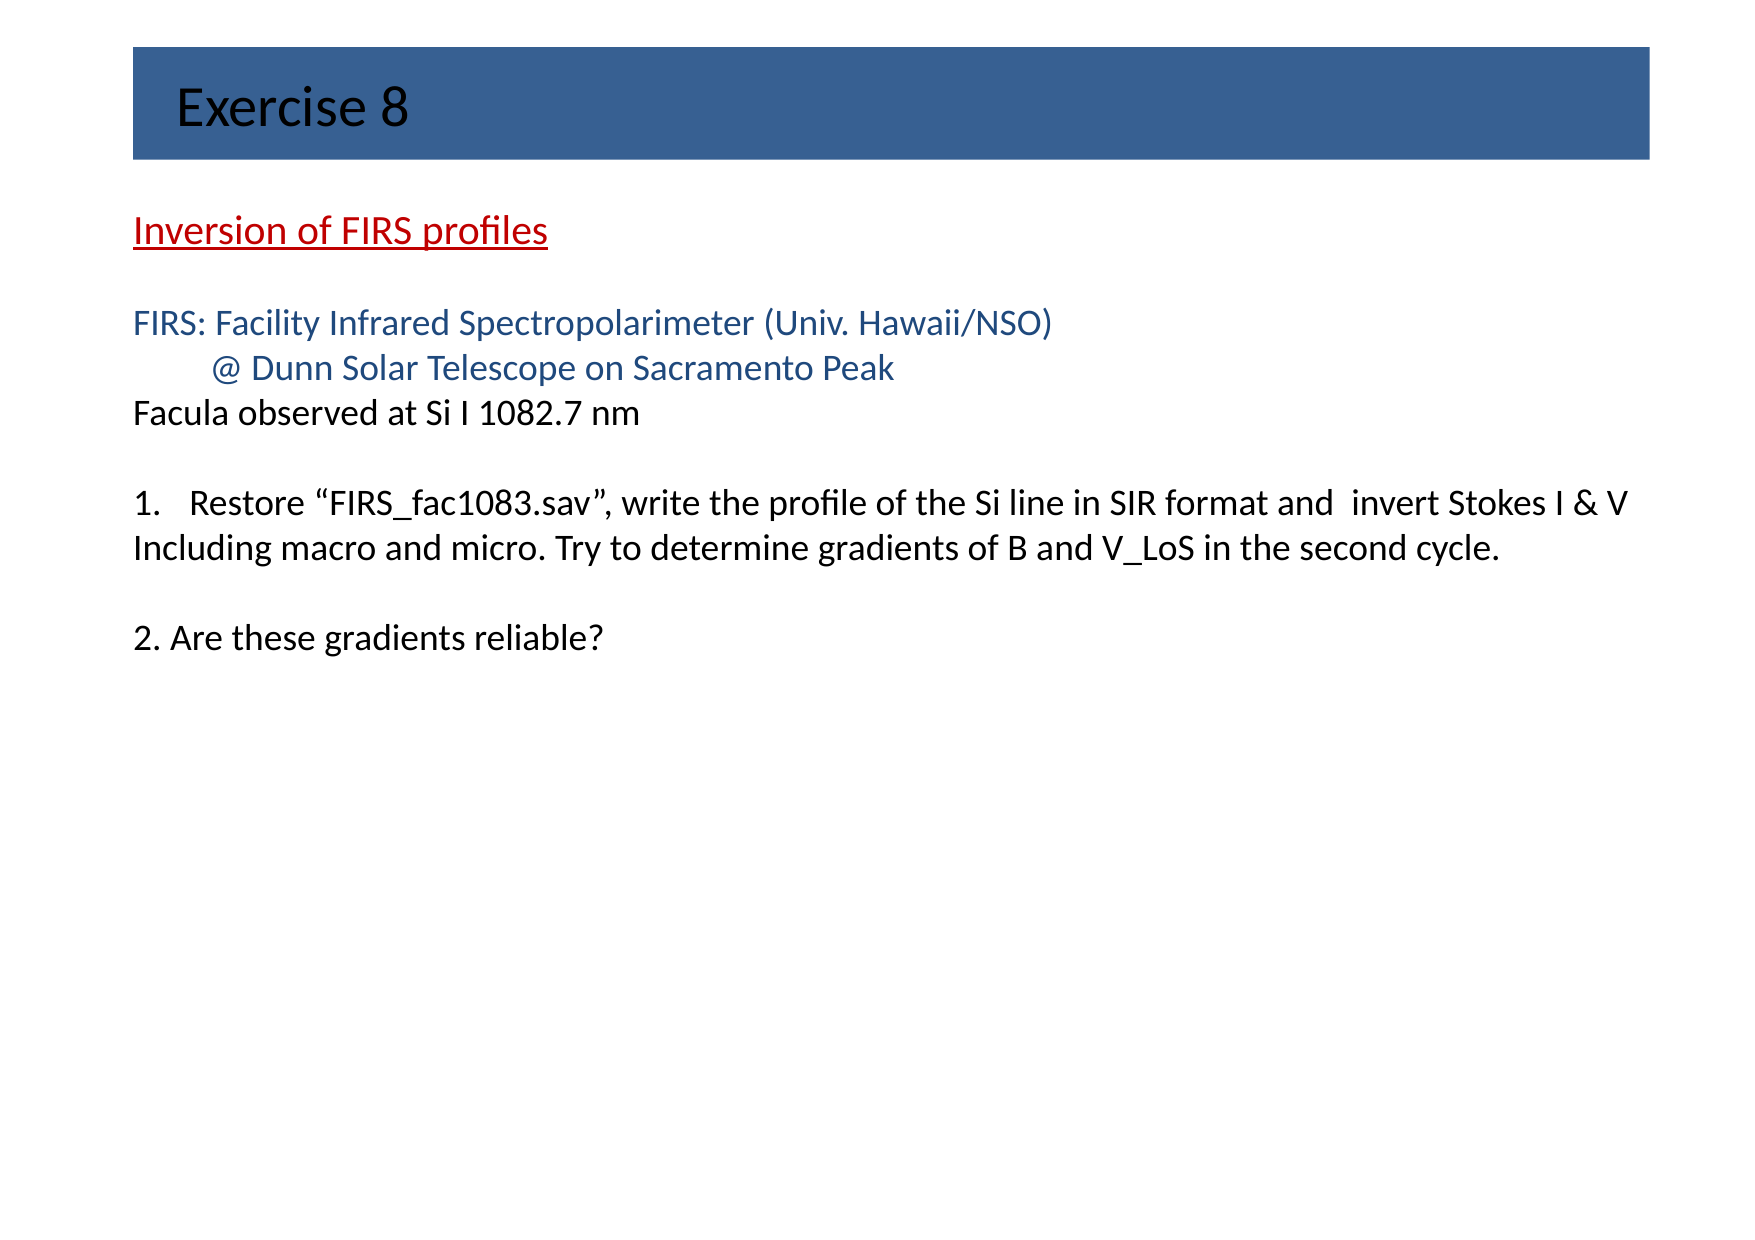

Exercise 8
Inversion of FIRS profiles

FIRS: Facility Infrared Spectropolarimeter (Univ. Hawaii/NSO)
         @ Dunn Solar Telescope on Sacramento Peak
Facula observed at Si I 1082.7 nm

Restore “FIRS_fac1083.sav”, write the profile of the Si line in SIR format and  invert Stokes I & V
Including macro and micro. Try to determine gradients of B and V_LoS in the second cycle.

2. Are these gradients reliable?